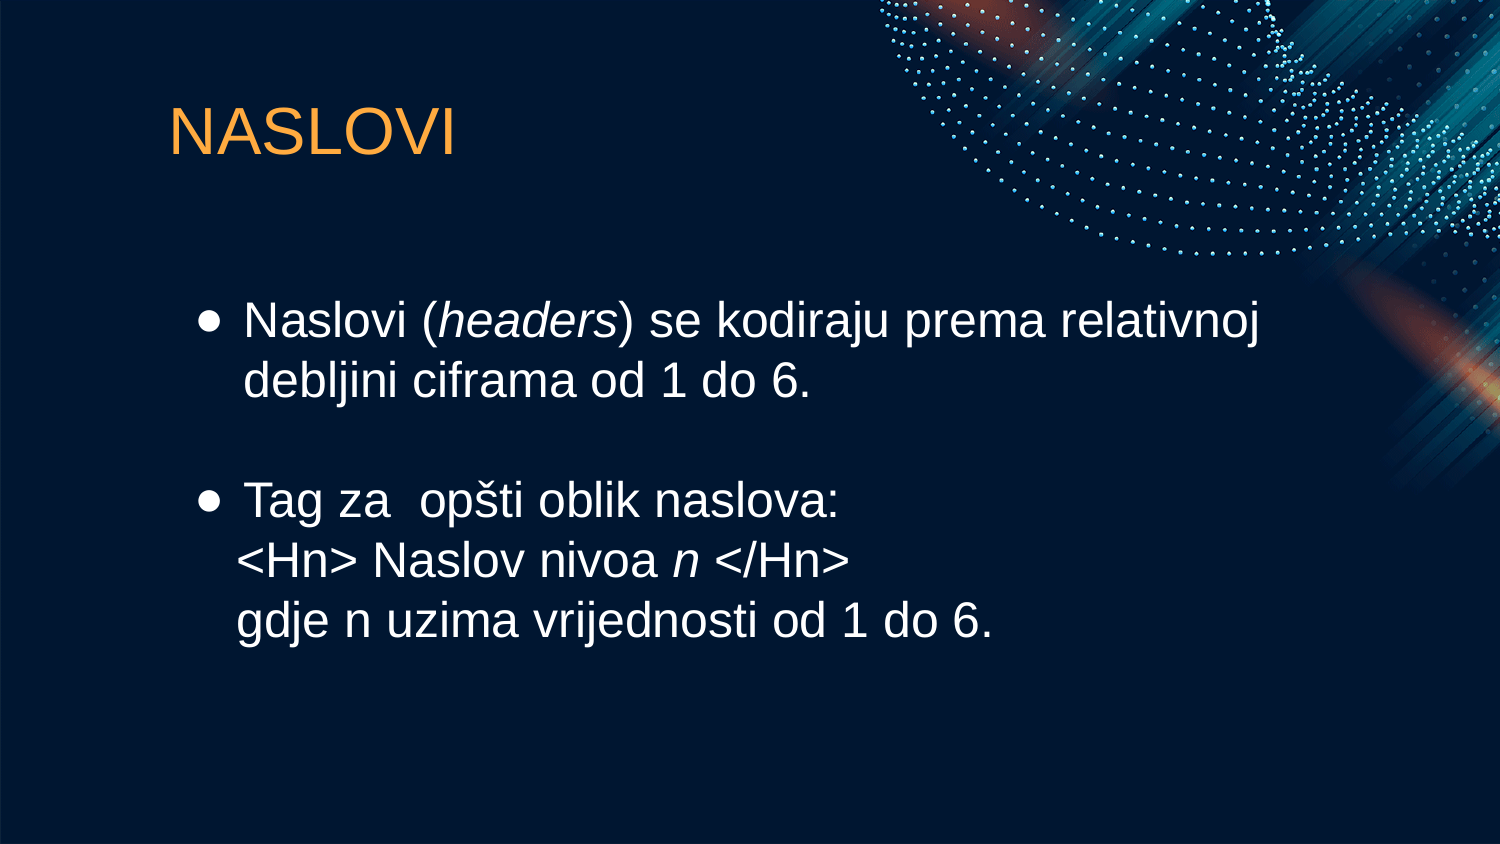

# NASLOVI
Naslovi (headers) se kodiraju prema relativnoj debljini ciframa od 1 do 6.

Tag za  opšti oblik naslova:
   <Hn> Naslov nivoa n </Hn>
   gdje n uzima vrijednosti od 1 do 6.